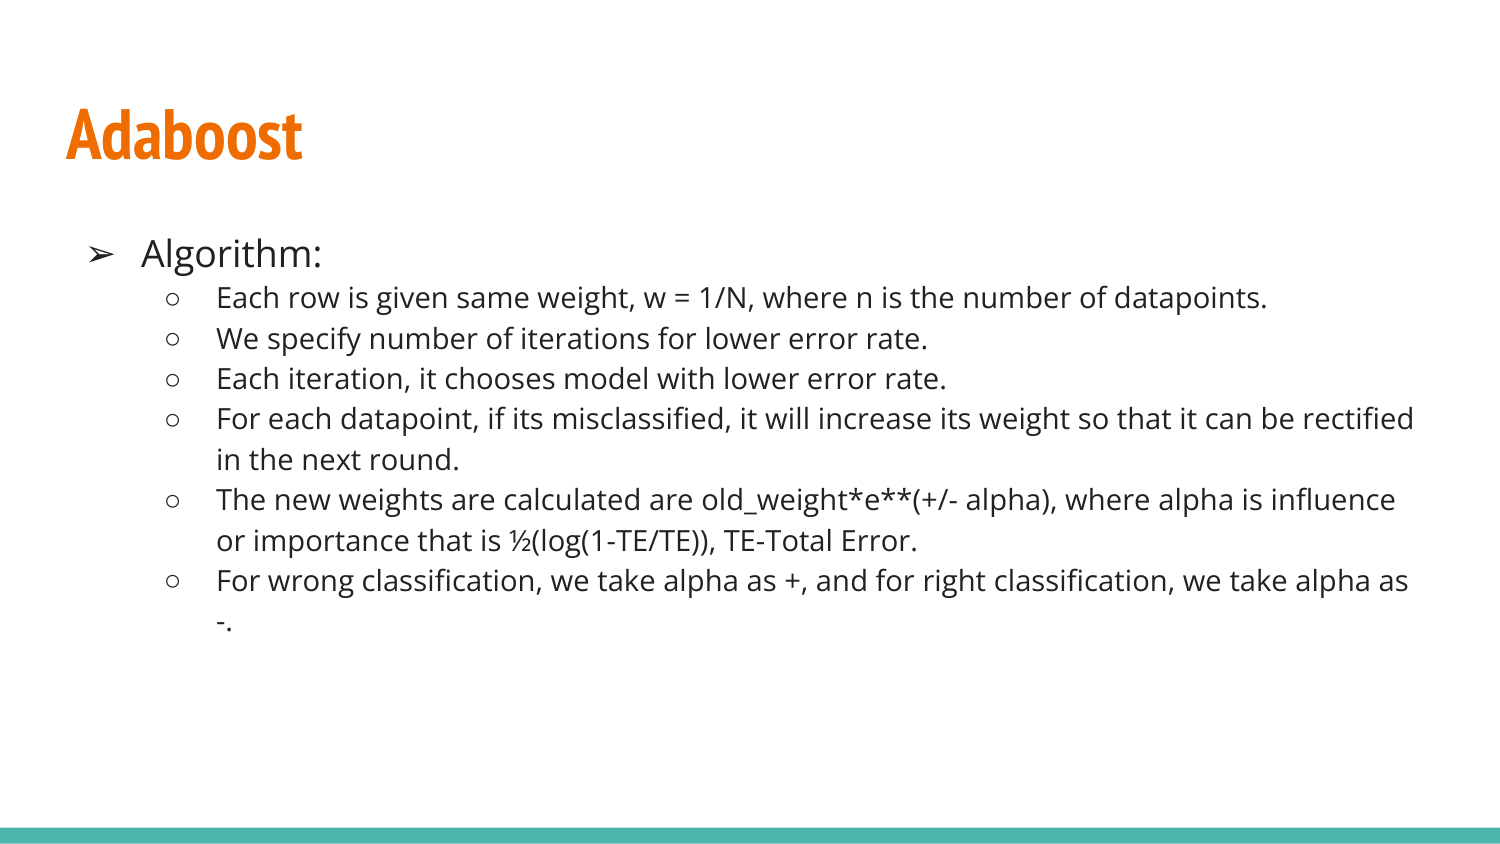

# Adaboost
Algorithm:
Each row is given same weight, w = 1/N, where n is the number of datapoints.
We specify number of iterations for lower error rate.
Each iteration, it chooses model with lower error rate.
For each datapoint, if its misclassified, it will increase its weight so that it can be rectified in the next round.
The new weights are calculated are old_weight*e**(+/- alpha), where alpha is influence or importance that is ½(log(1-TE/TE)), TE-Total Error.
For wrong classification, we take alpha as +, and for right classification, we take alpha as -.